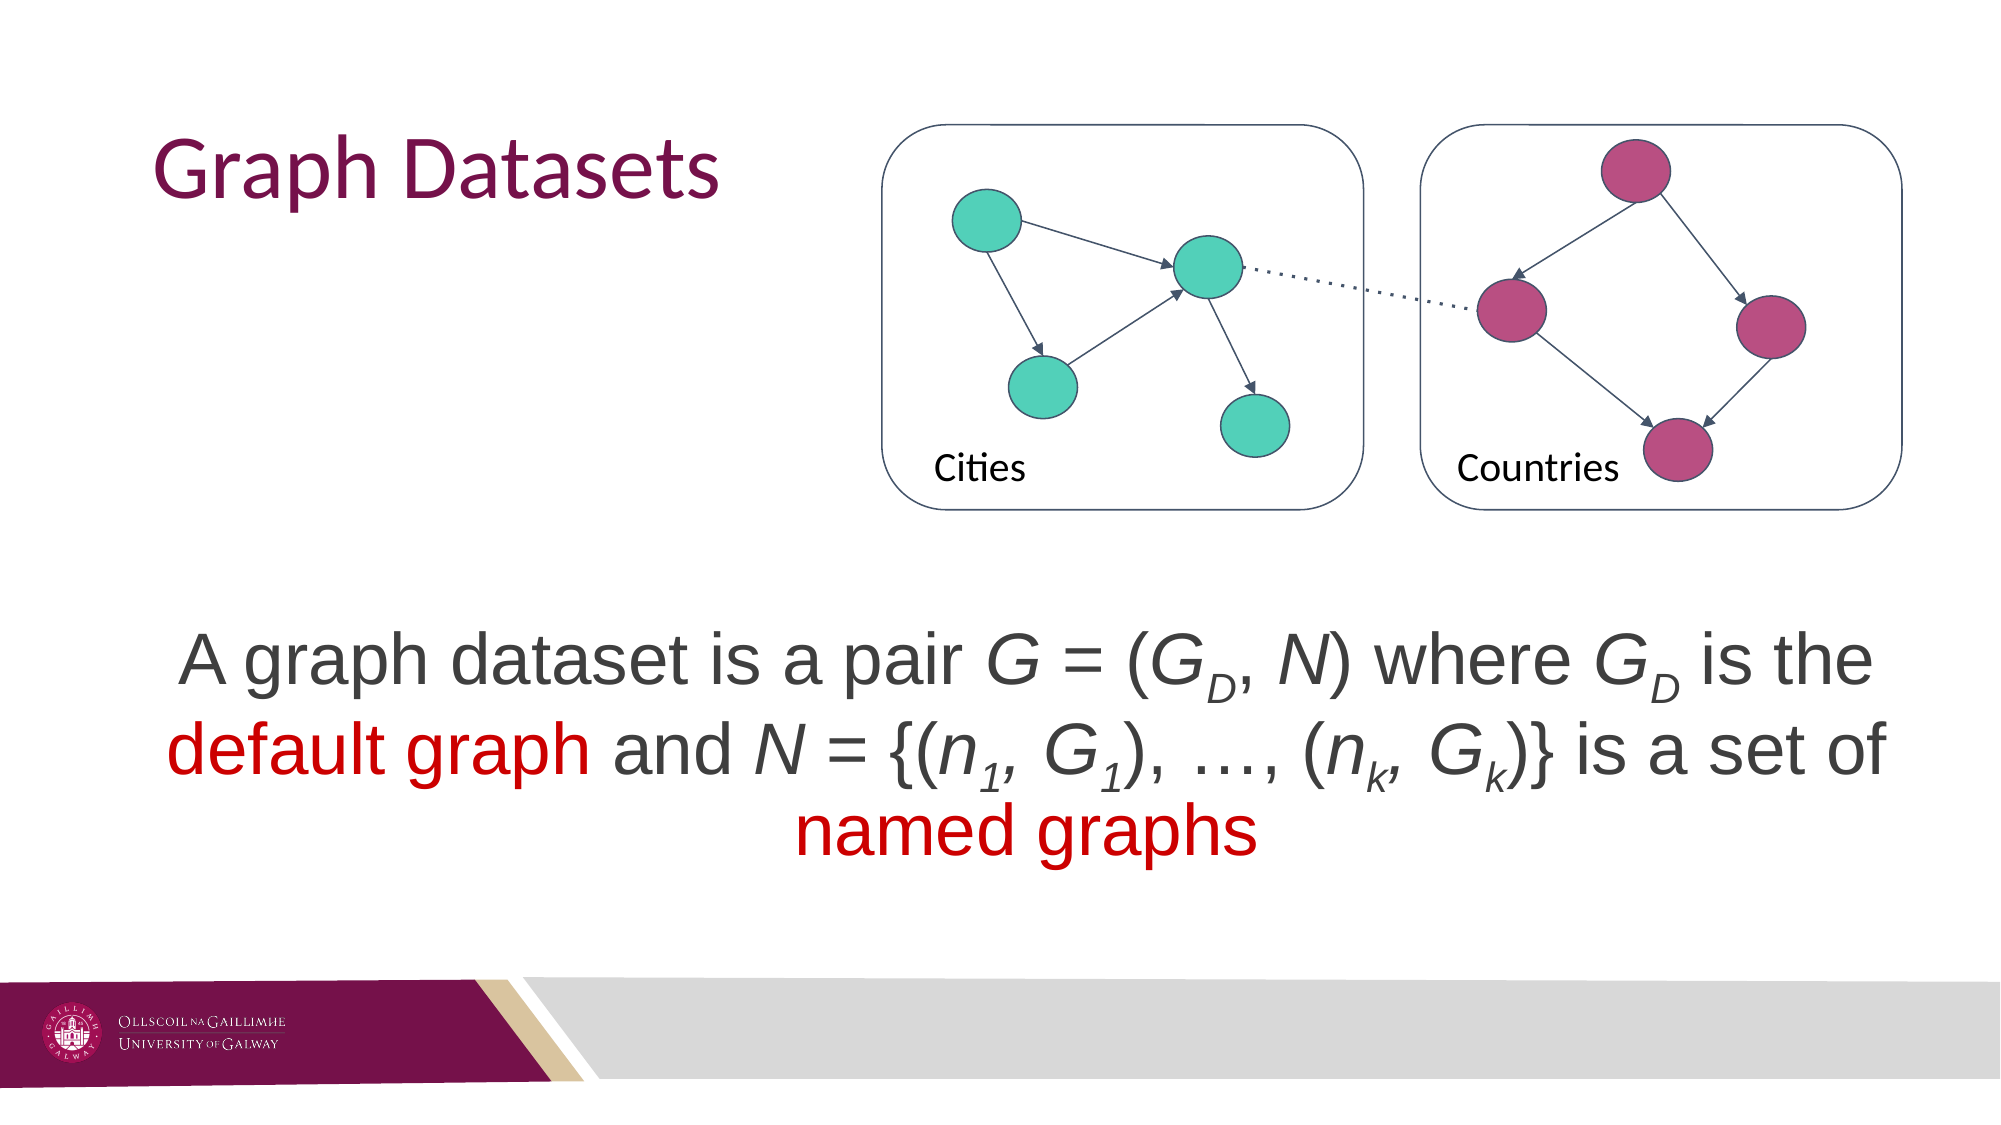

# Graph Datasets

Cities
Countries
A graph dataset is a pair G = (GD, N) where GD is the default graph and N = {(n1, G1), …, (nk, Gk)} is a set of named graphs